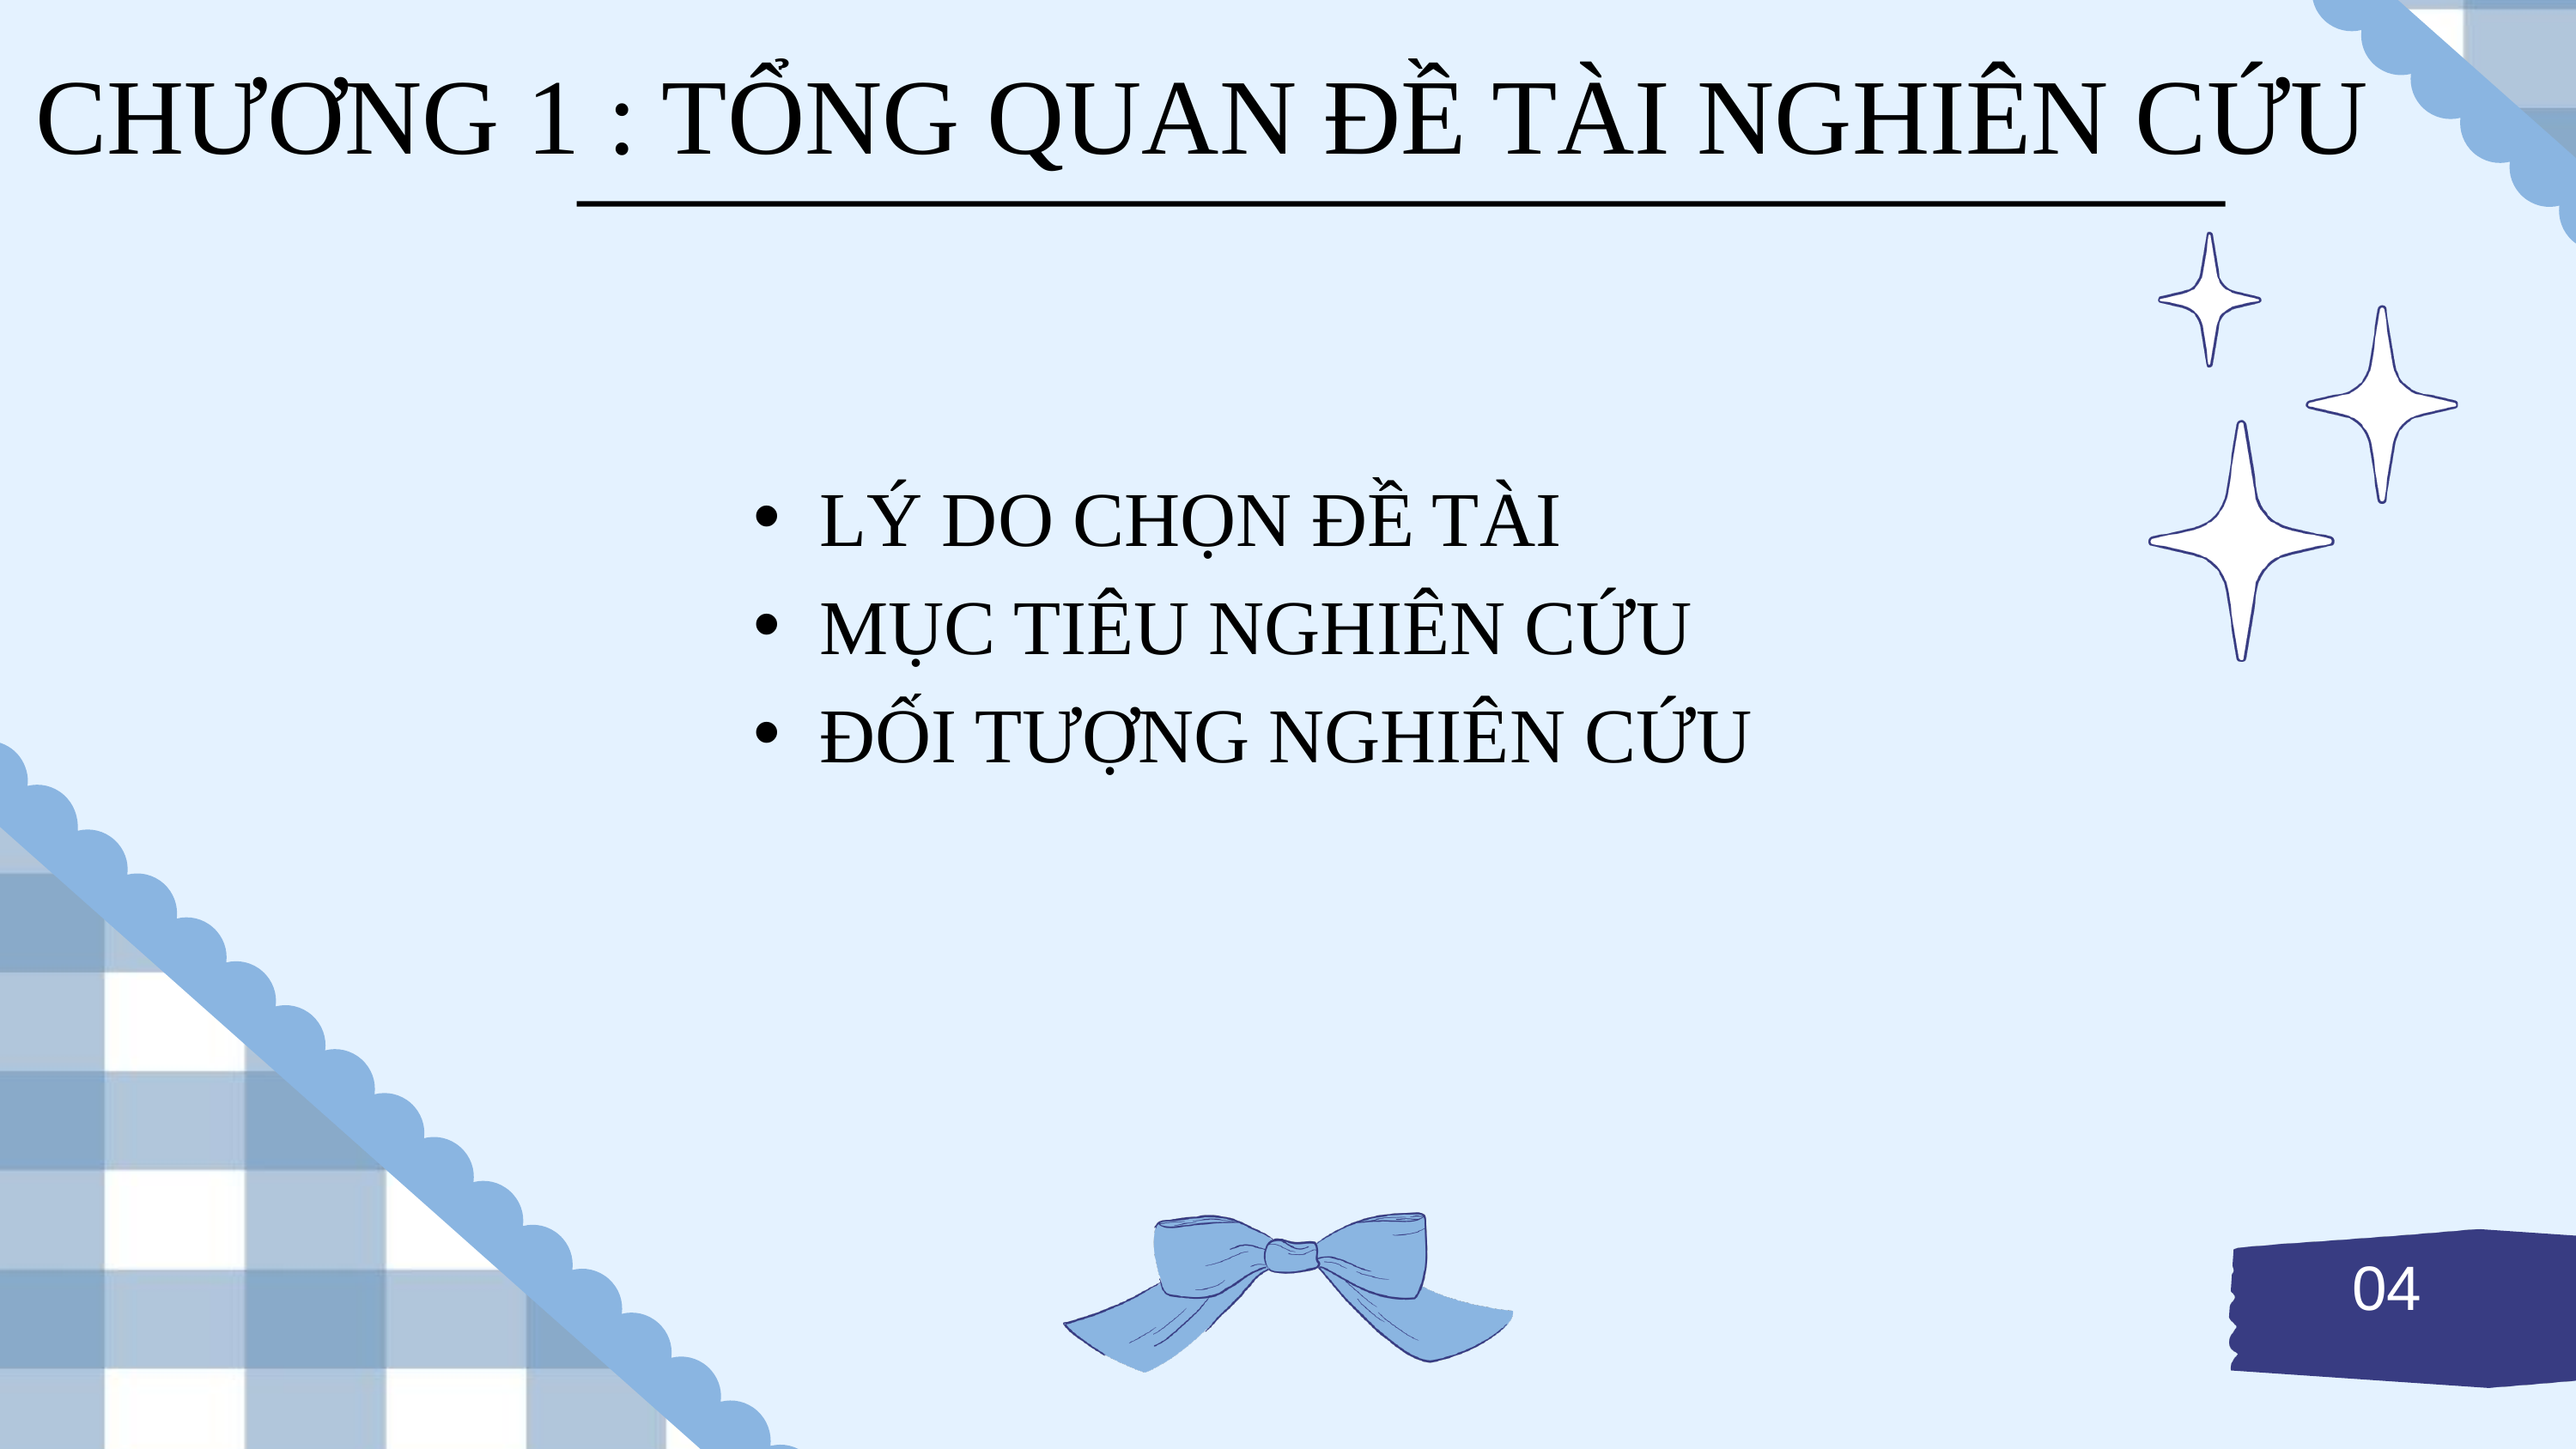

CHƯƠNG 1 : TỔNG QUAN ĐỀ TÀI NGHIÊN CỨU

LÝ DO CHỌN ĐỀ TÀI
MỤC TIÊU NGHIÊN CỨU
ĐỐI TƯỢNG NGHIÊN CỨU

04